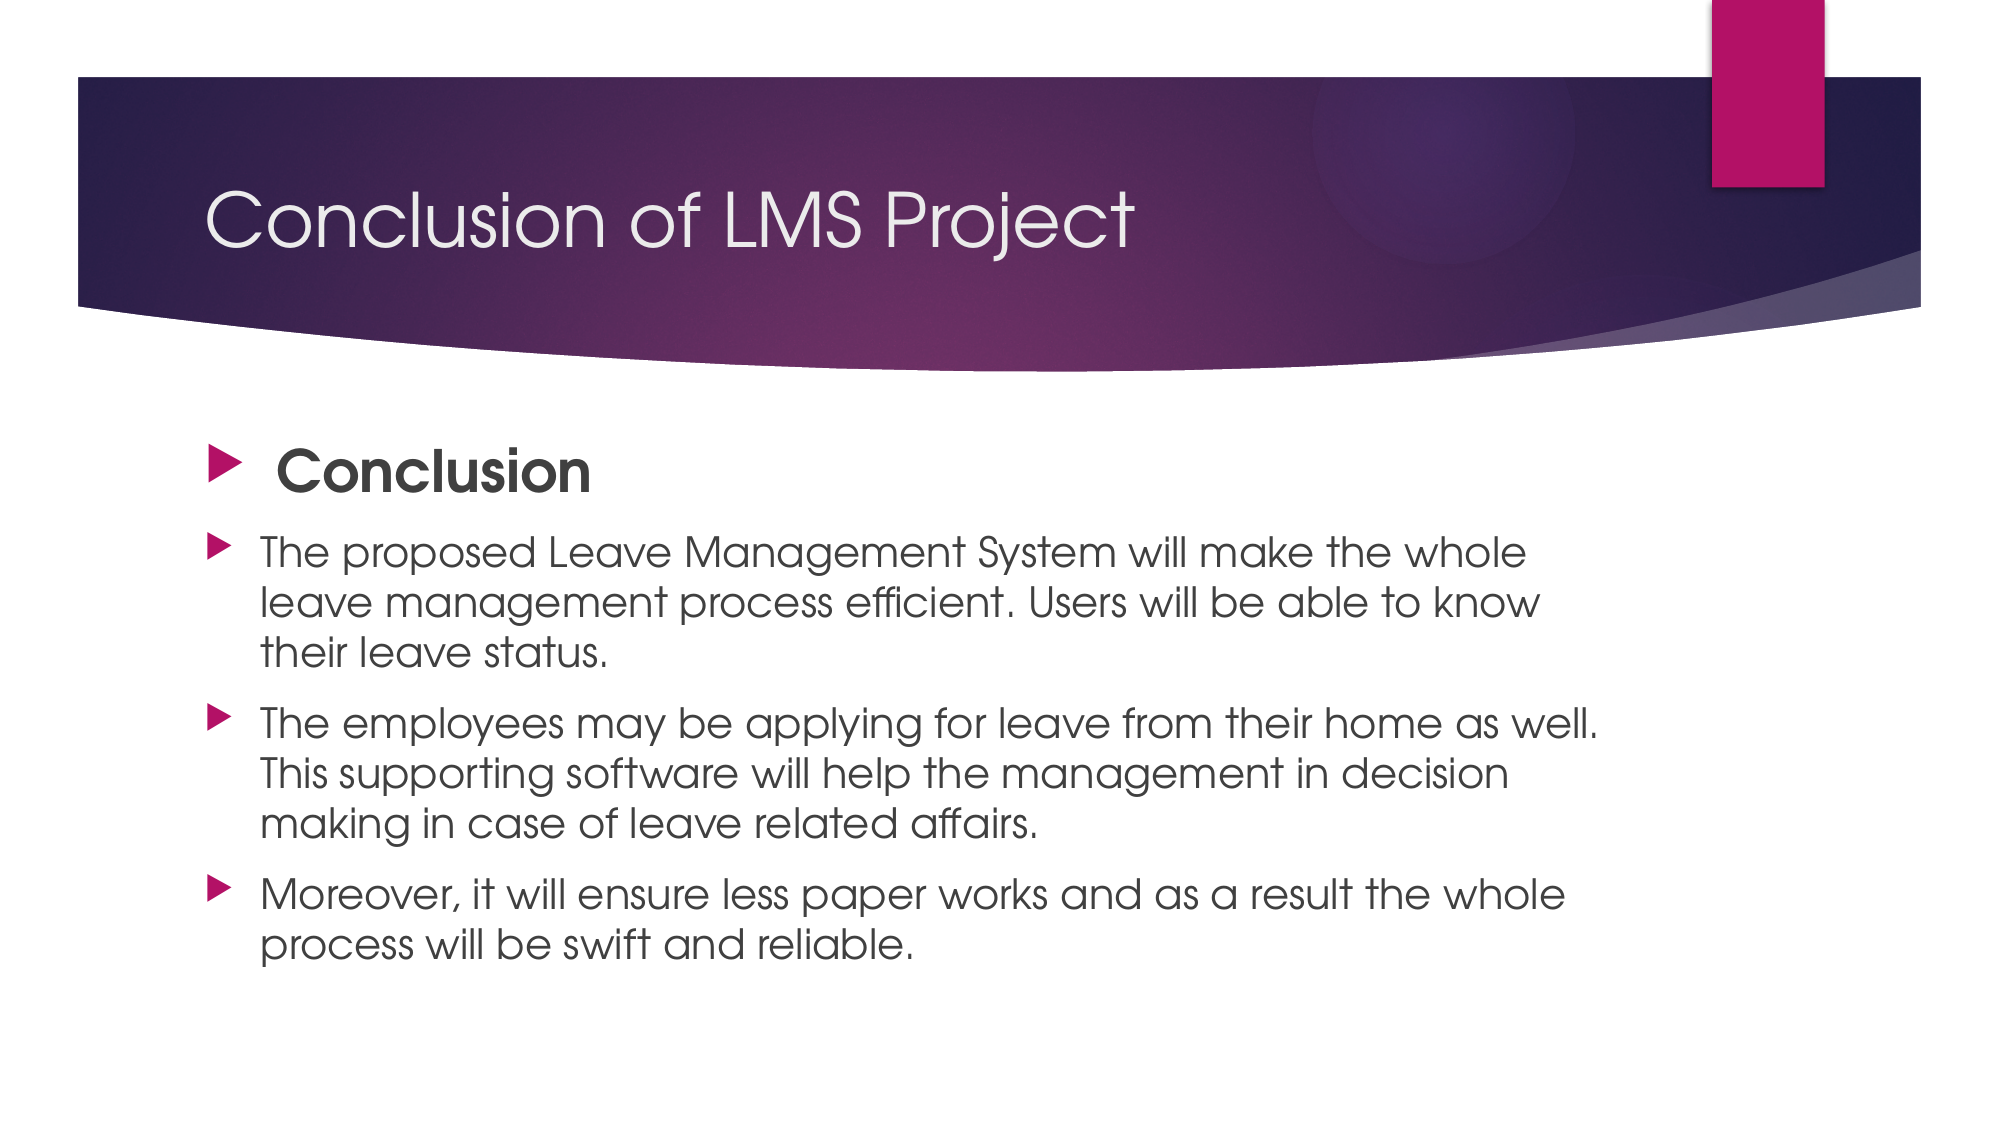

# Conclusion of LMS Project
 Conclusion
The proposed Leave Management System will make the whole leave management process efficient. Users will be able to know their leave status.
The employees may be applying for leave from their home as well. This supporting software will help the management in decision making in case of leave related affairs.
Moreover, it will ensure less paper works and as a result the whole process will be swift and reliable.